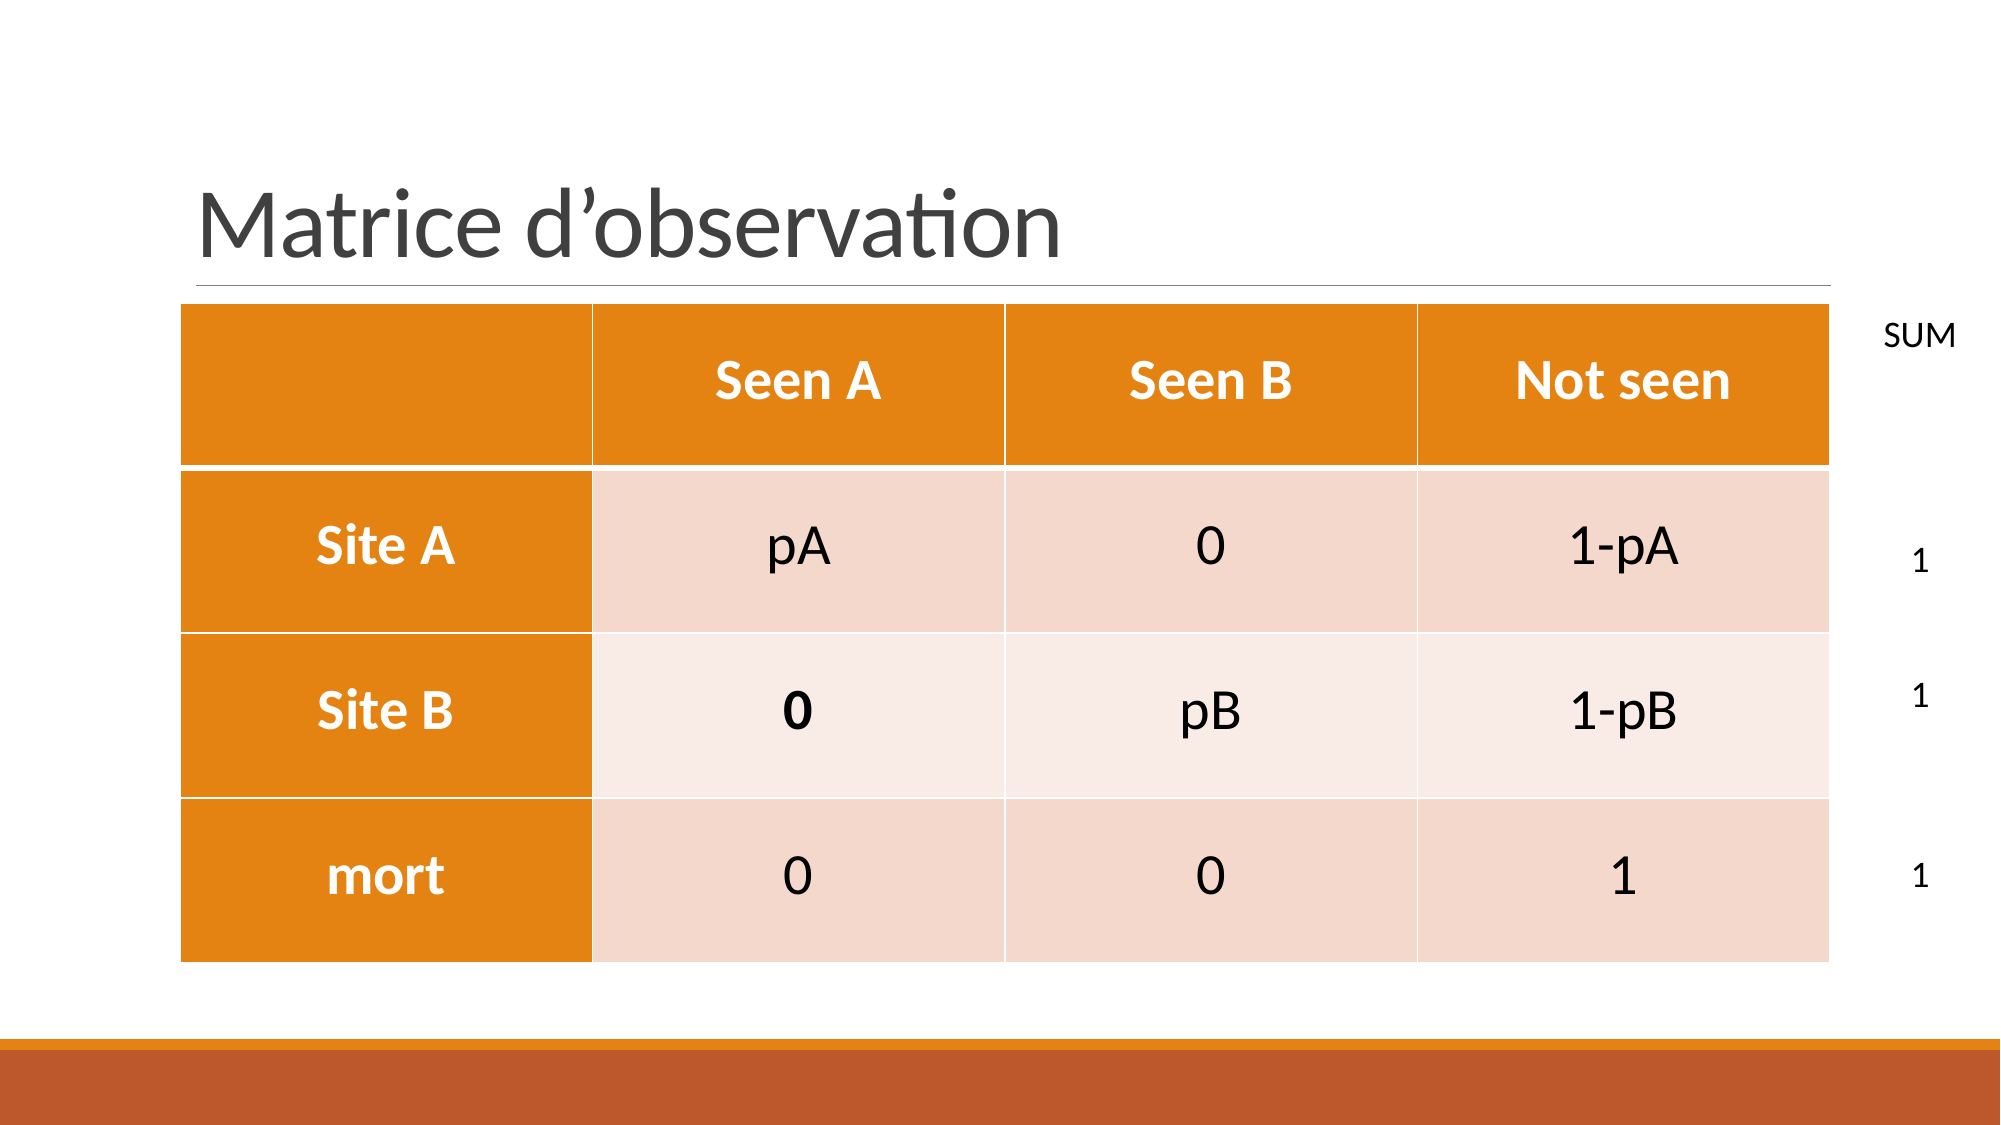

# Matrice d’observation

|  | Seen A | Seen B | Not seen |
| --- | --- | --- | --- |
| Site A | pA | 0 | 1-pA |
| Site B | 0 | pB | 1-pB |
| mort | 0 | 0 | 1 |
SUM

1

1

1